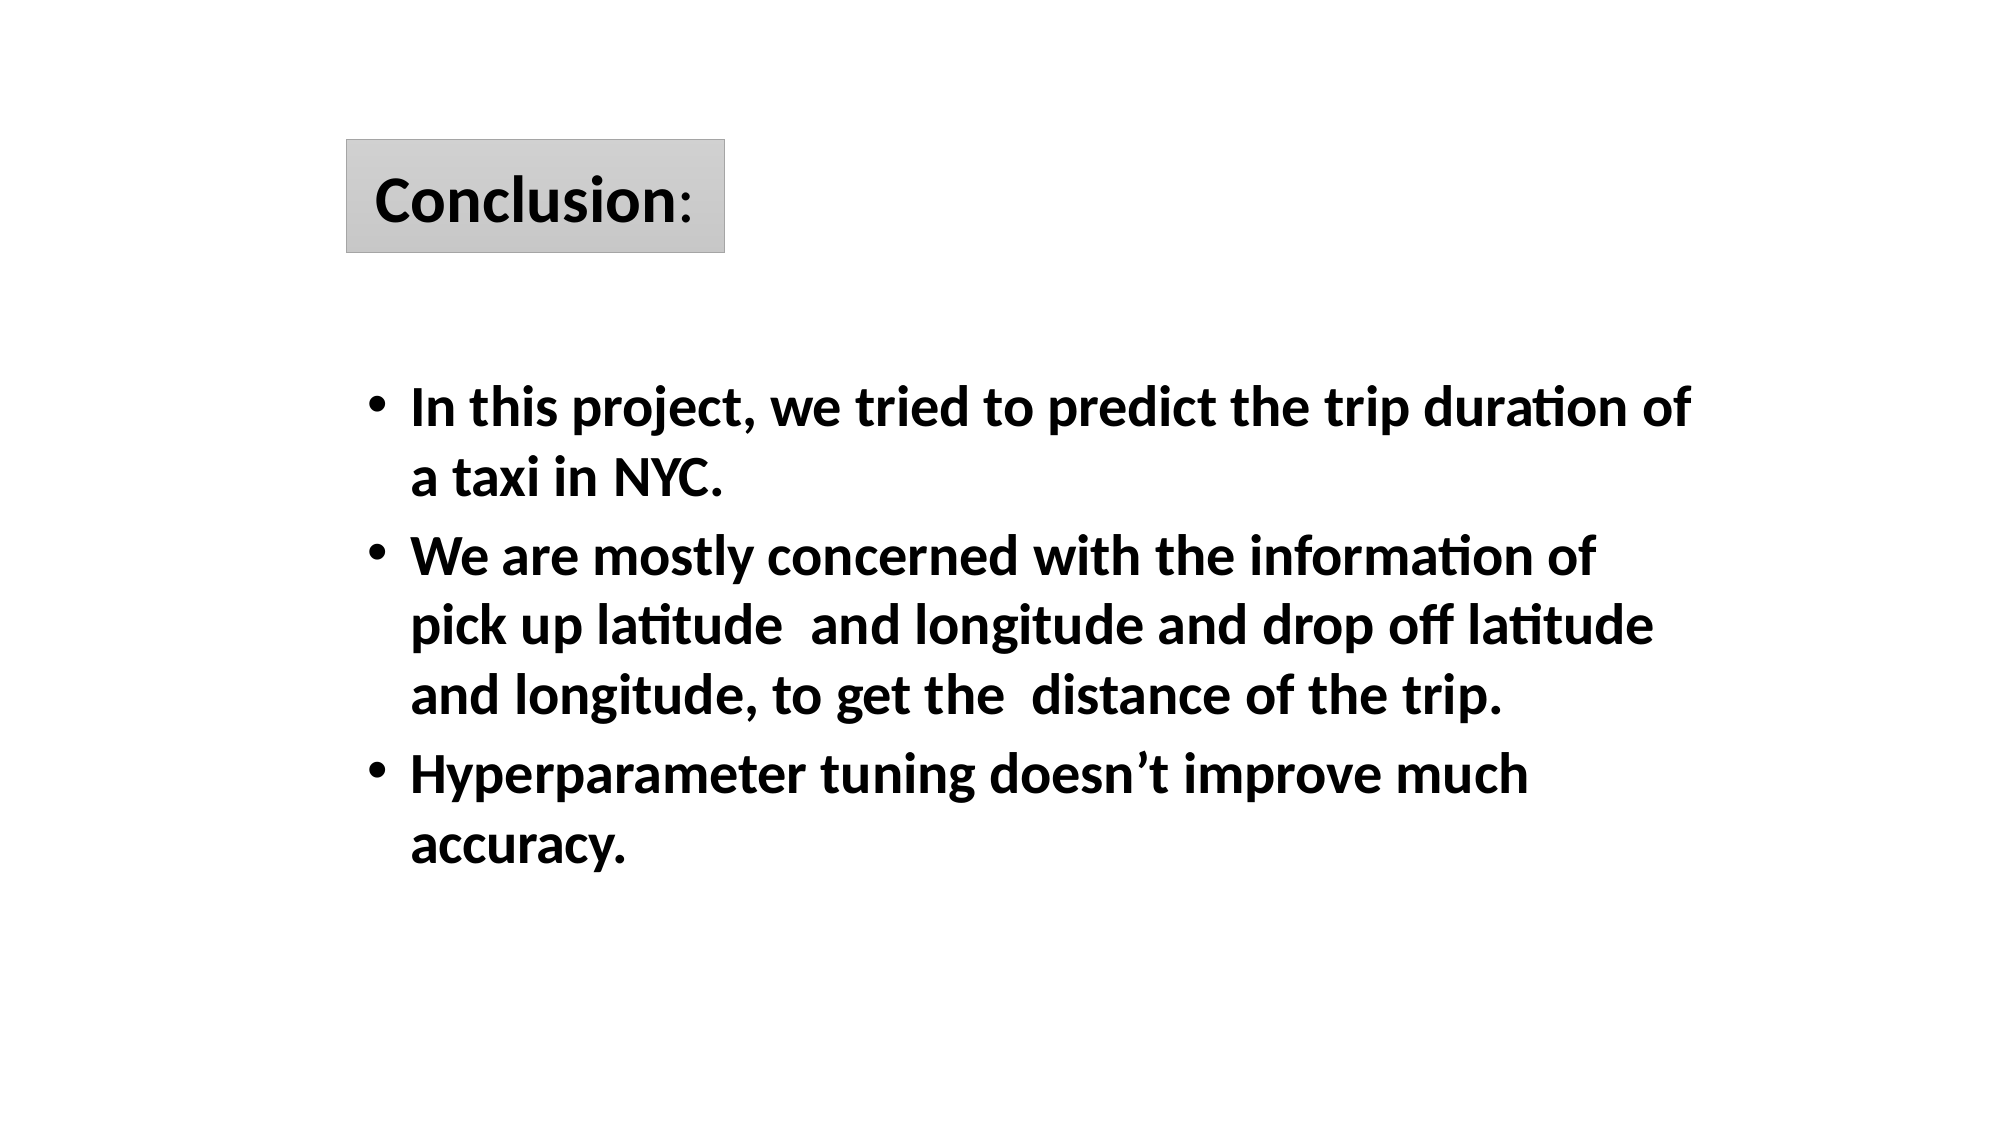

Conclusion:
In this project, we tried to predict the trip duration of a taxi in NYC.
We are mostly concerned with the information of pick up latitude  and longitude and drop off latitude and longitude, to get the  distance of the trip.
Hyperparameter tuning doesn’t improve much accuracy.